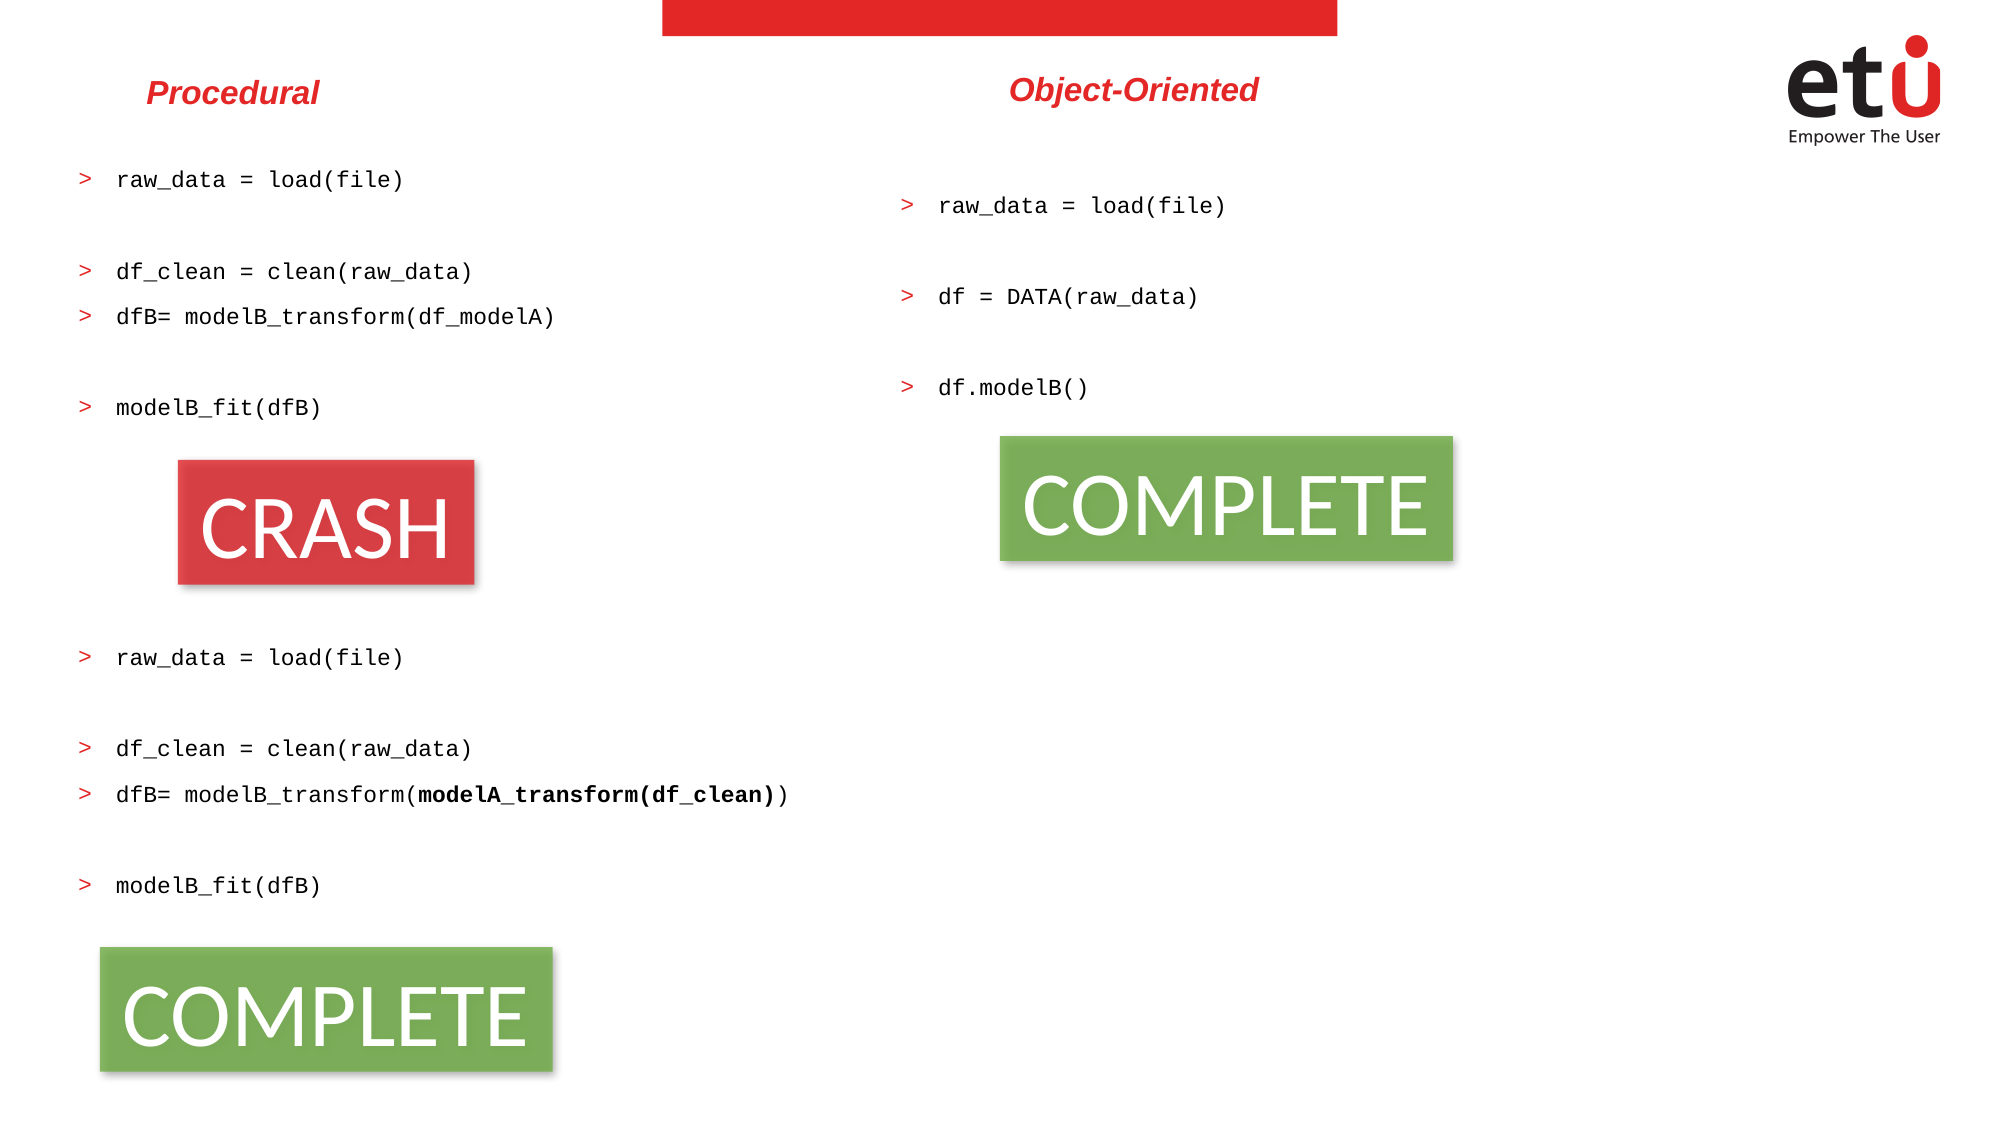

Object-Oriented
Procedural
raw_data = load(file)

df_clean = clean(raw_data)
dfB= modelB_transform(df_modelA)

modelB_fit(dfB)
raw_data = load(file)

df = DATA(raw_data)

df.modelB()
COMPLETE
CRASH
raw_data = load(file)

df_clean = clean(raw_data)
dfB= modelB_transform(modelA_transform(df_clean))

modelB_fit(dfB)

COMPLETE